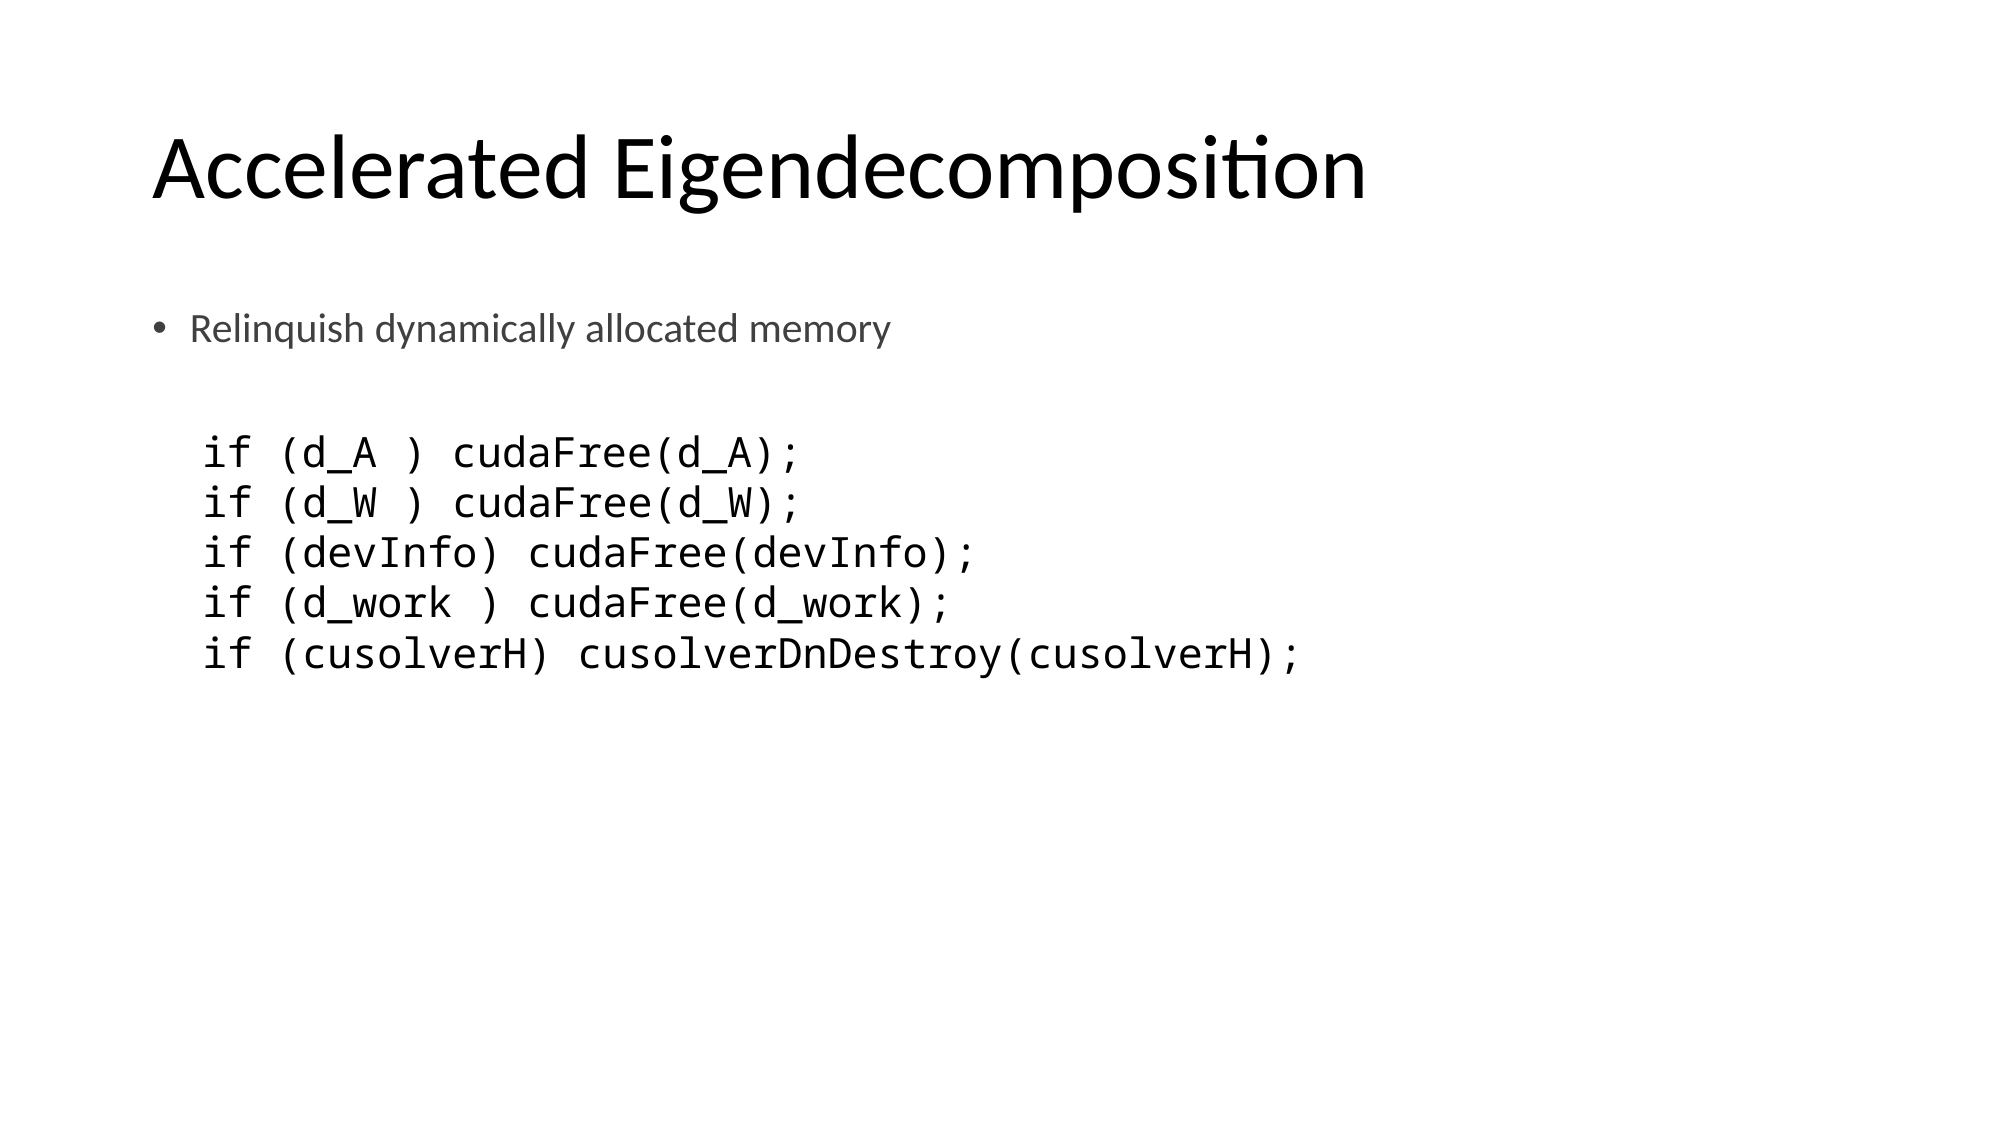

# Accelerated Eigendecomposition
Relinquish dynamically allocated memory
  if (d_A ) cudaFree(d_A);
  if (d_W ) cudaFree(d_W);
  if (devInfo) cudaFree(devInfo);
  if (d_work ) cudaFree(d_work);
  if (cusolverH) cusolverDnDestroy(cusolverH);